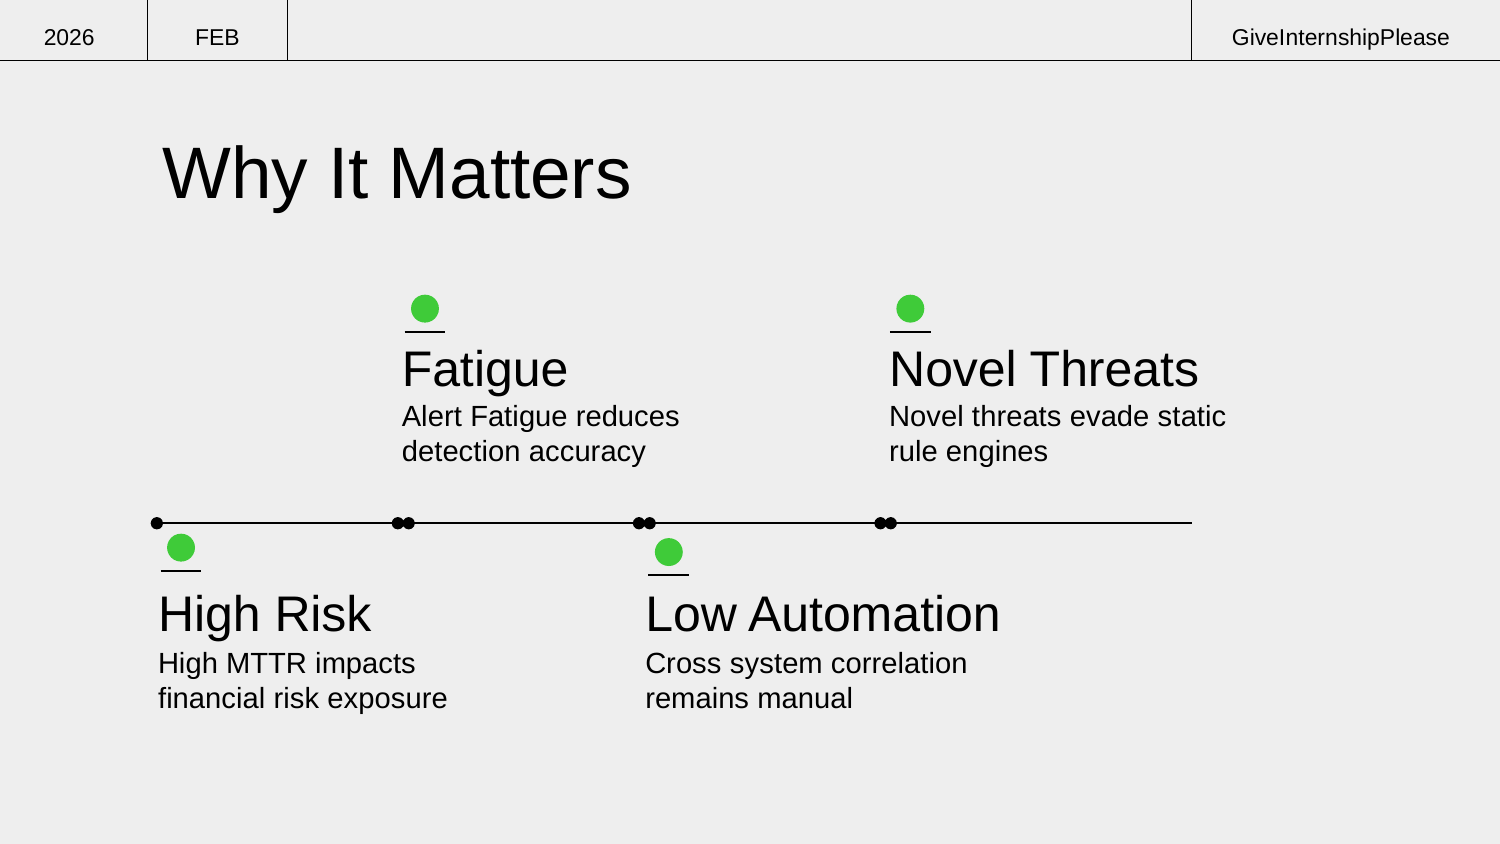

2026
FEB
GiveInternshipPlease
# Why It Matters

Fatigue
Novel Threats
Alert Fatigue reduces detection accuracy
Novel threats evade static rule engines

High Risk
Low Automation
High MTTR impacts financial risk exposure
Cross system correlation remains manual